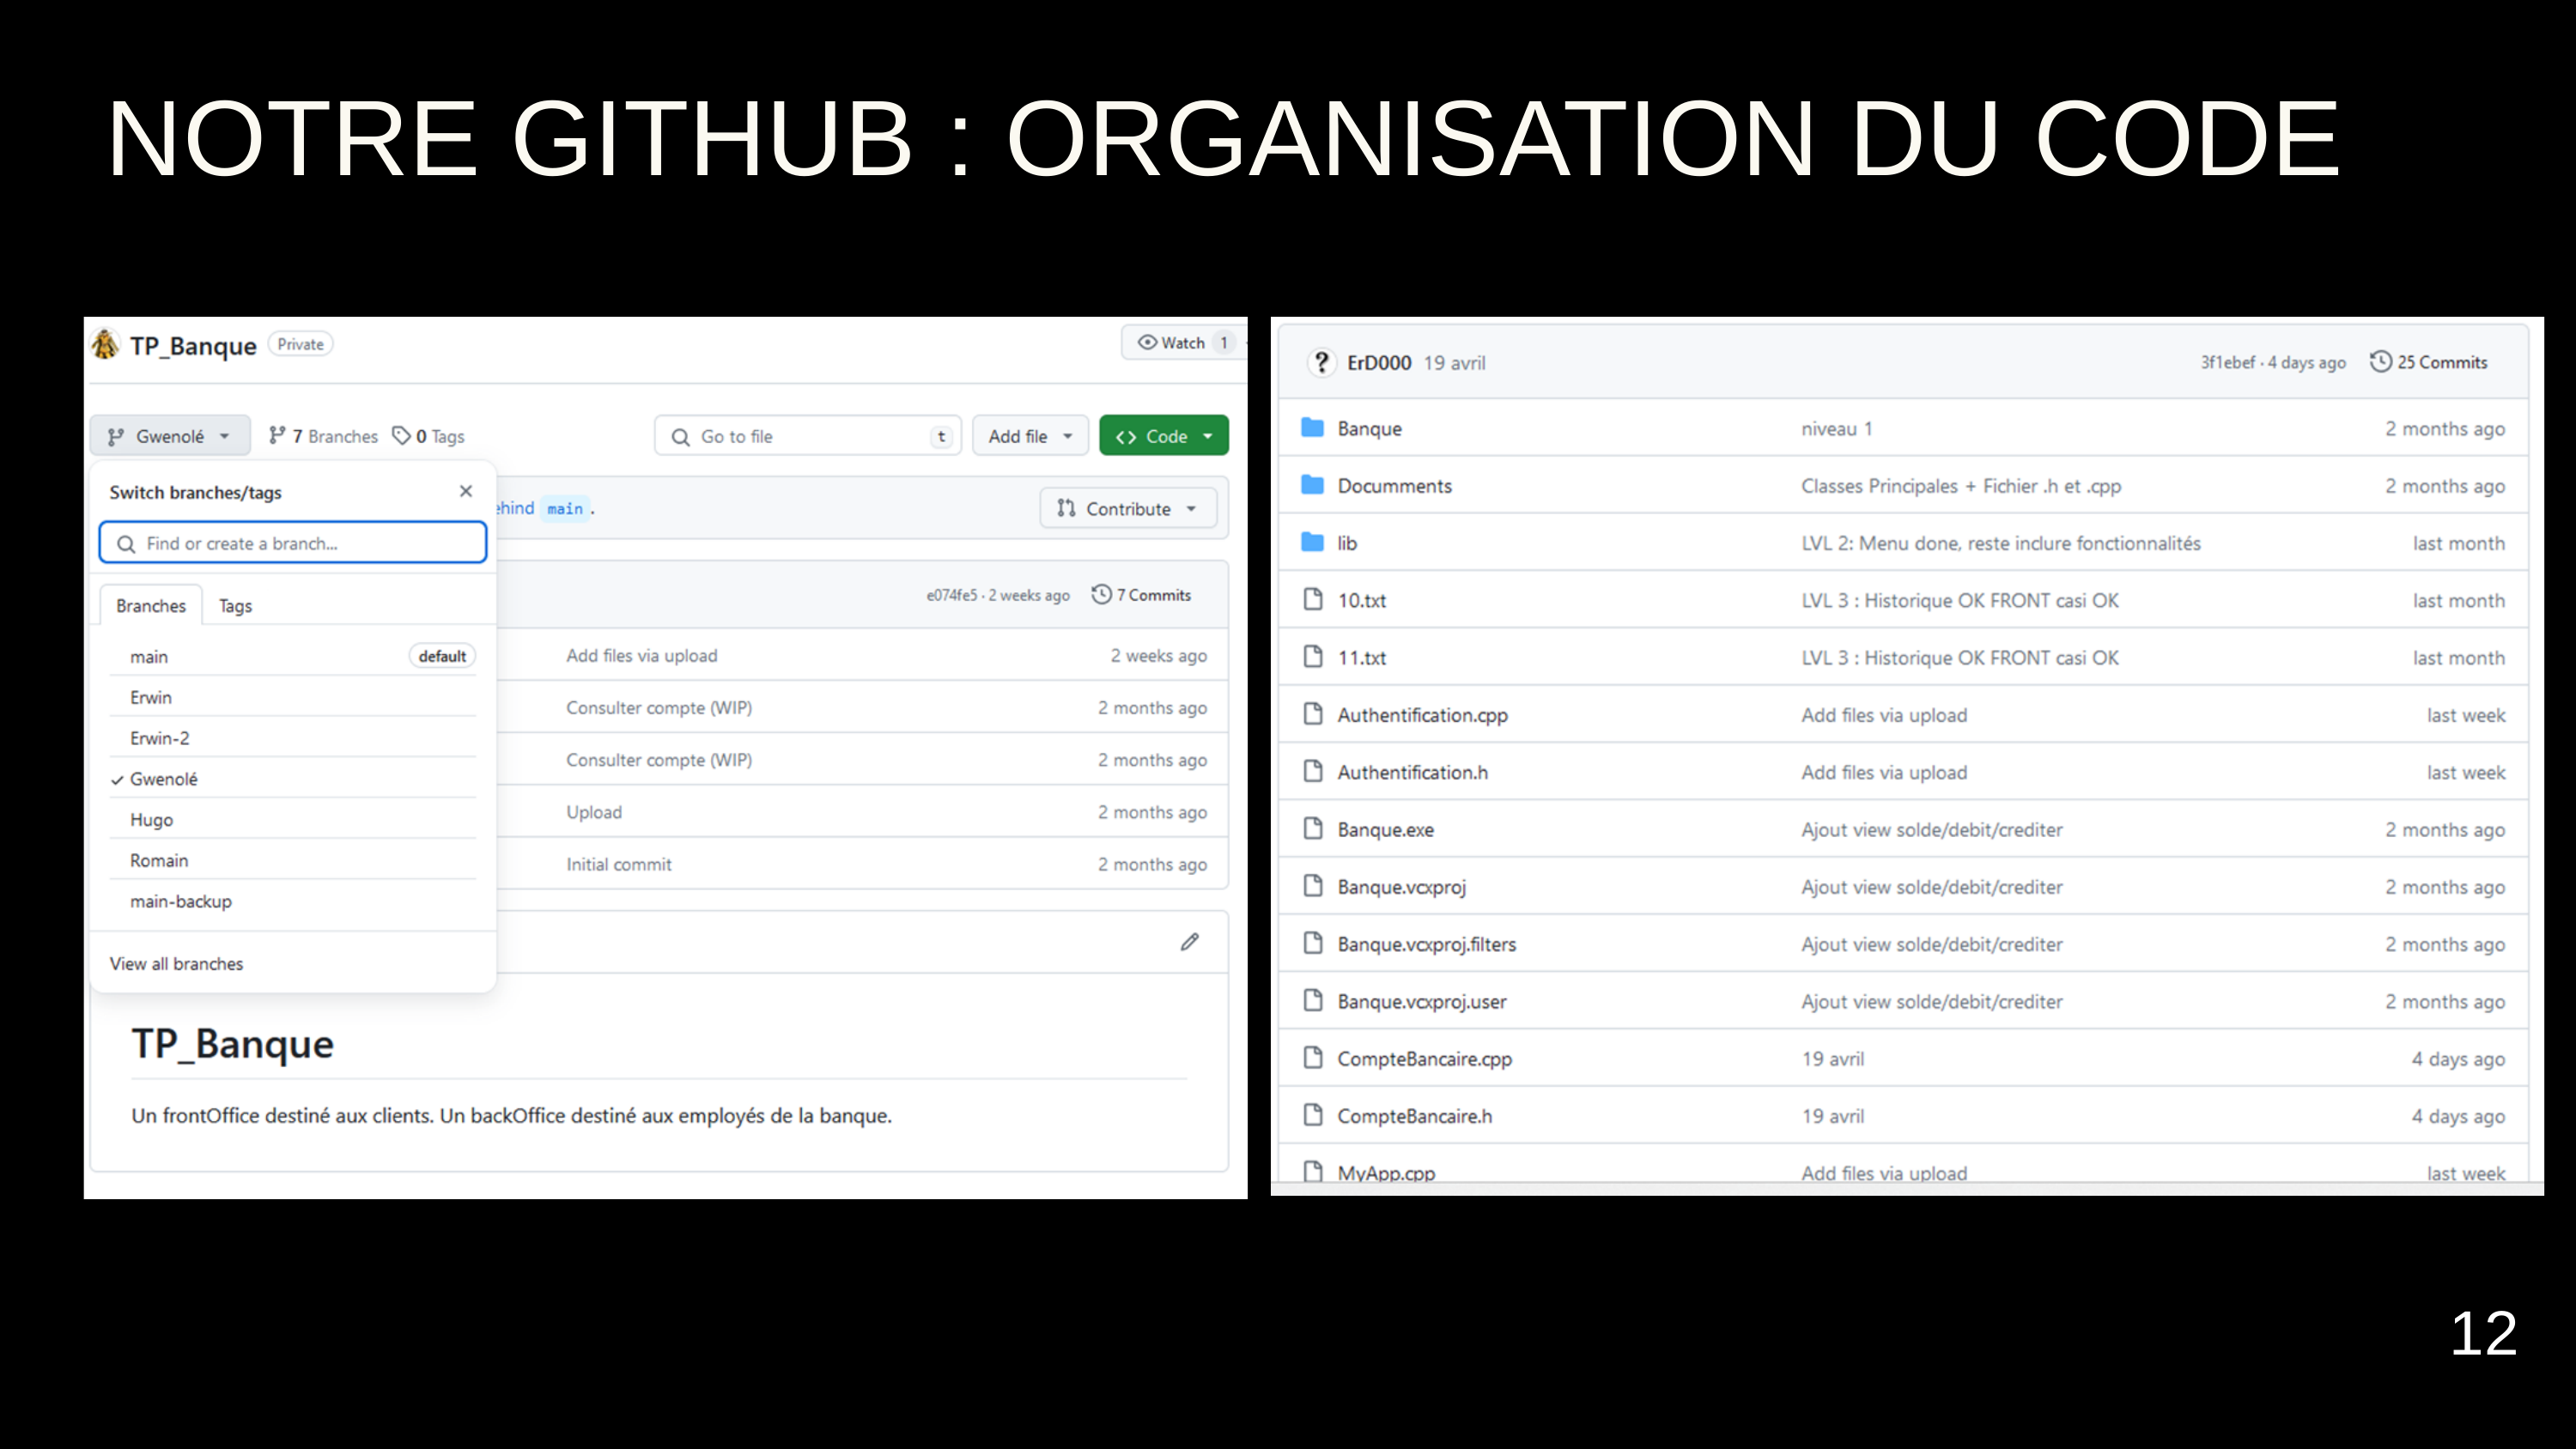

NOTRE GITHUB : ORGANISATION DU CODE

12